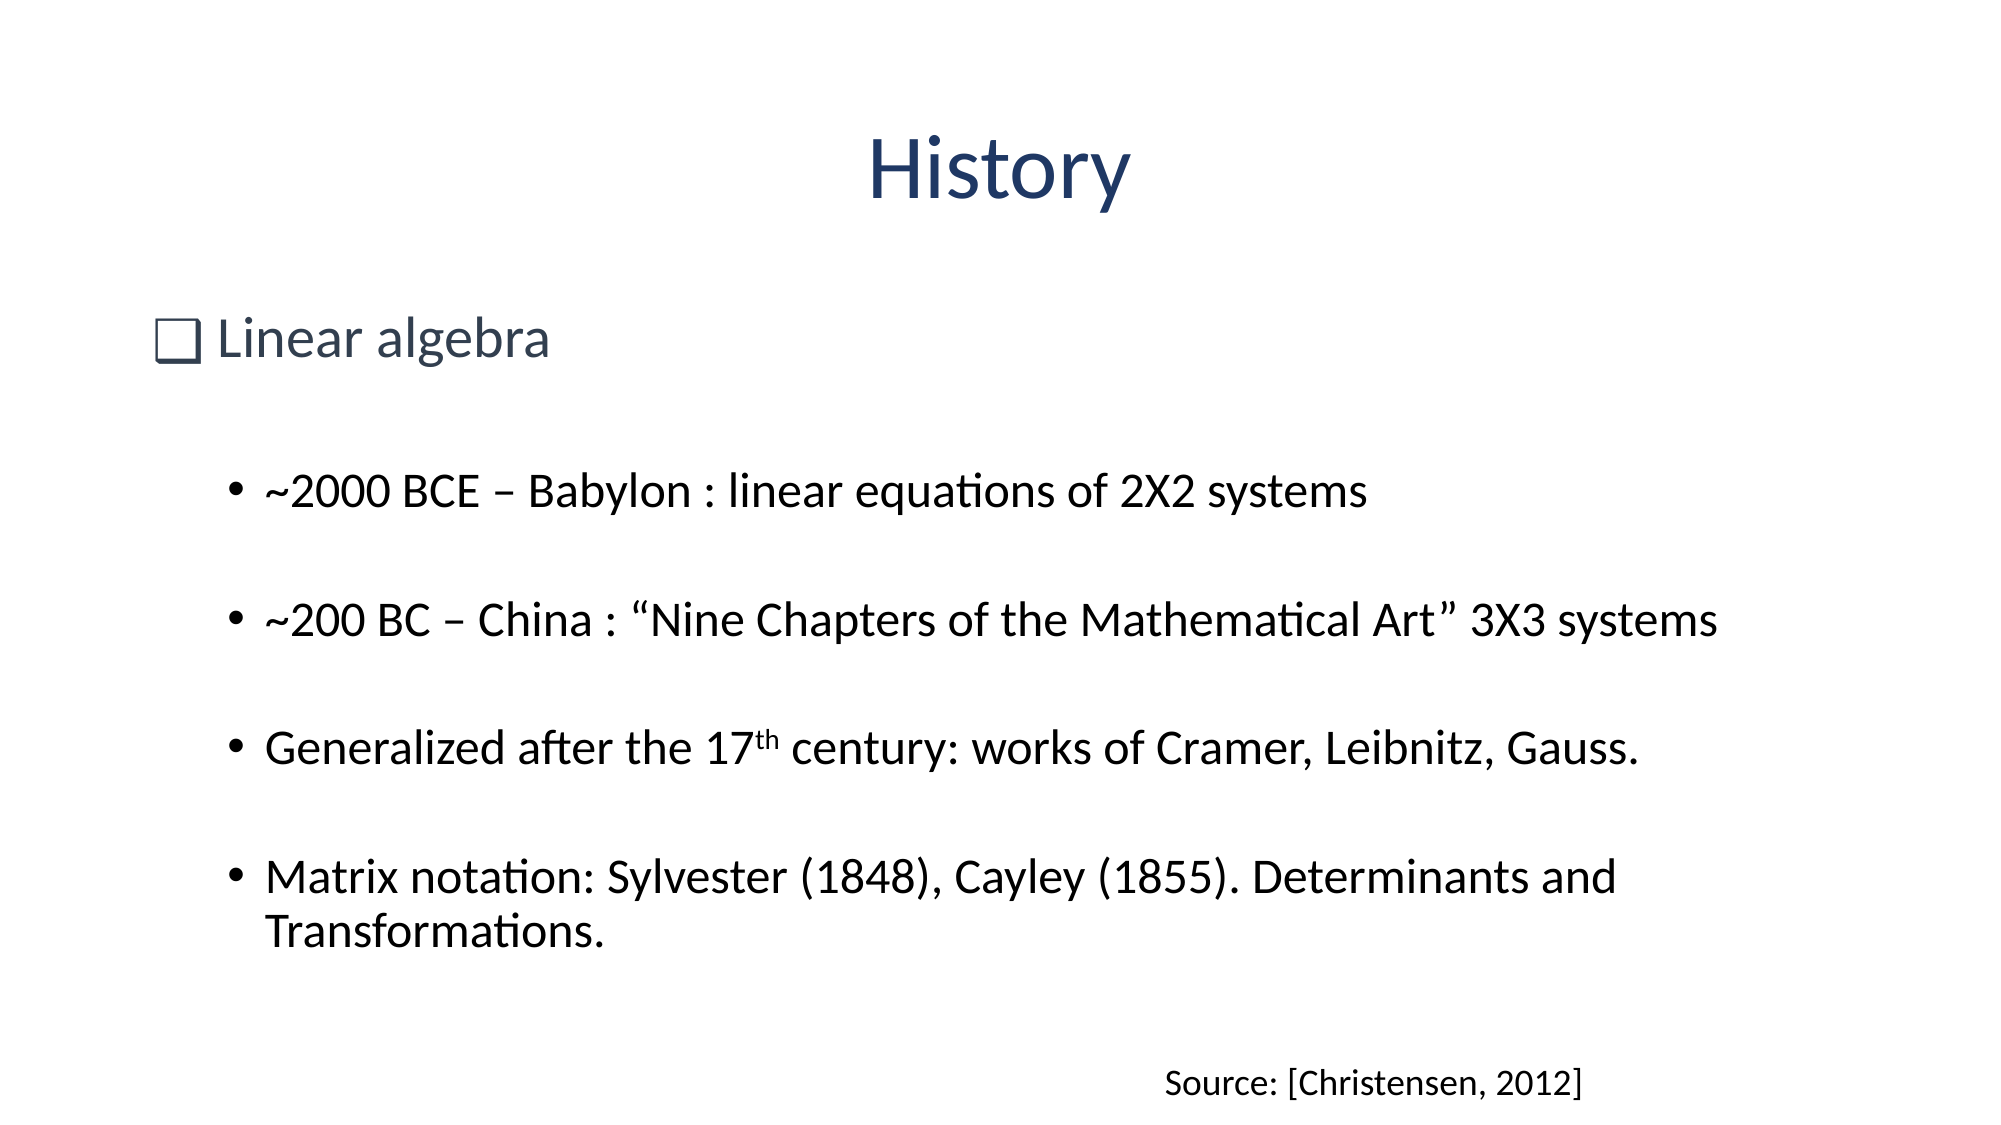

# History
 Linear algebra

~2000 BCE – Babylon : linear equations of 2X2 systems

~200 BC – China : “Nine Chapters of the Mathematical Art” 3X3 systems

Generalized after the 17th century: works of Cramer, Leibnitz, Gauss.

Matrix notation: Sylvester (1848), Cayley (1855). Determinants and Transformations.
Source: [Christensen, 2012]